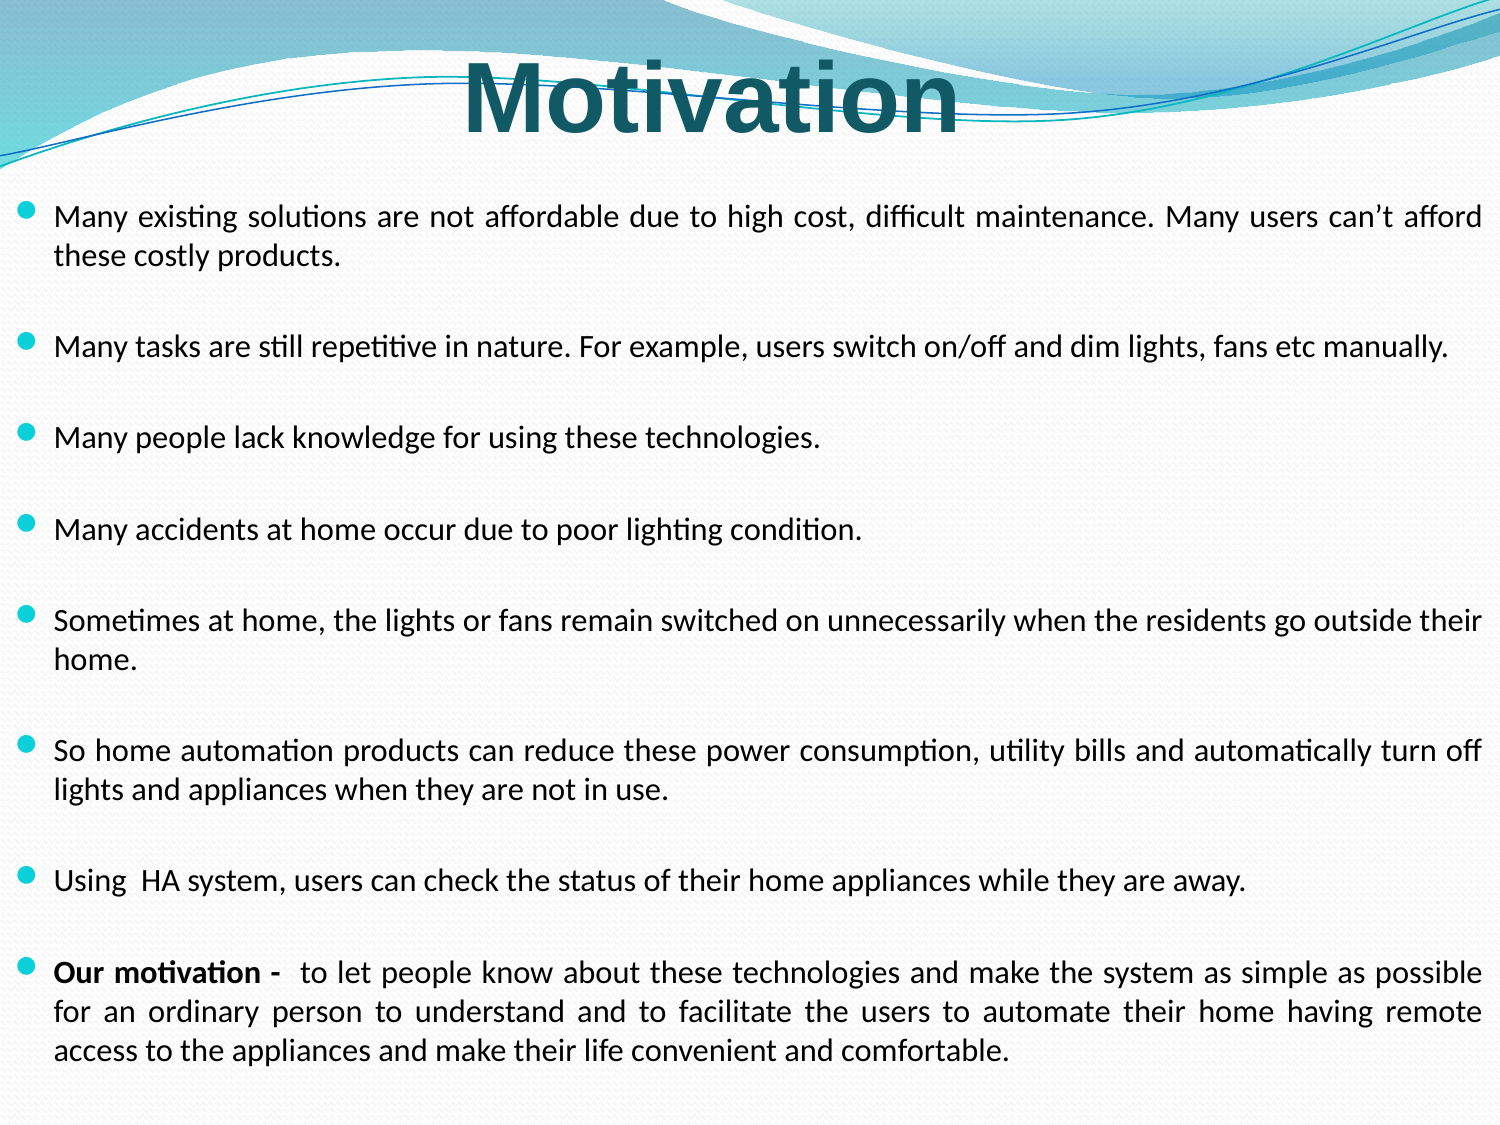

# Motivation
Many existing solutions are not affordable due to high cost, difficult maintenance. Many users can’t afford these costly products.

Many tasks are still repetitive in nature. For example, users switch on/off and dim lights, fans etc manually.

Many people lack knowledge for using these technologies.

Many accidents at home occur due to poor lighting condition.

Sometimes at home, the lights or fans remain switched on unnecessarily when the residents go outside their home.

So home automation products can reduce these power consumption, utility bills and automatically turn off lights and appliances when they are not in use.

Using  HA system, users can check the status of their home appliances while they are away.

Our motivation -  to let people know about these technologies and make the system as simple as possible for an ordinary person to understand and to facilitate the users to automate their home having remote access to the appliances and make their life convenient and comfortable.